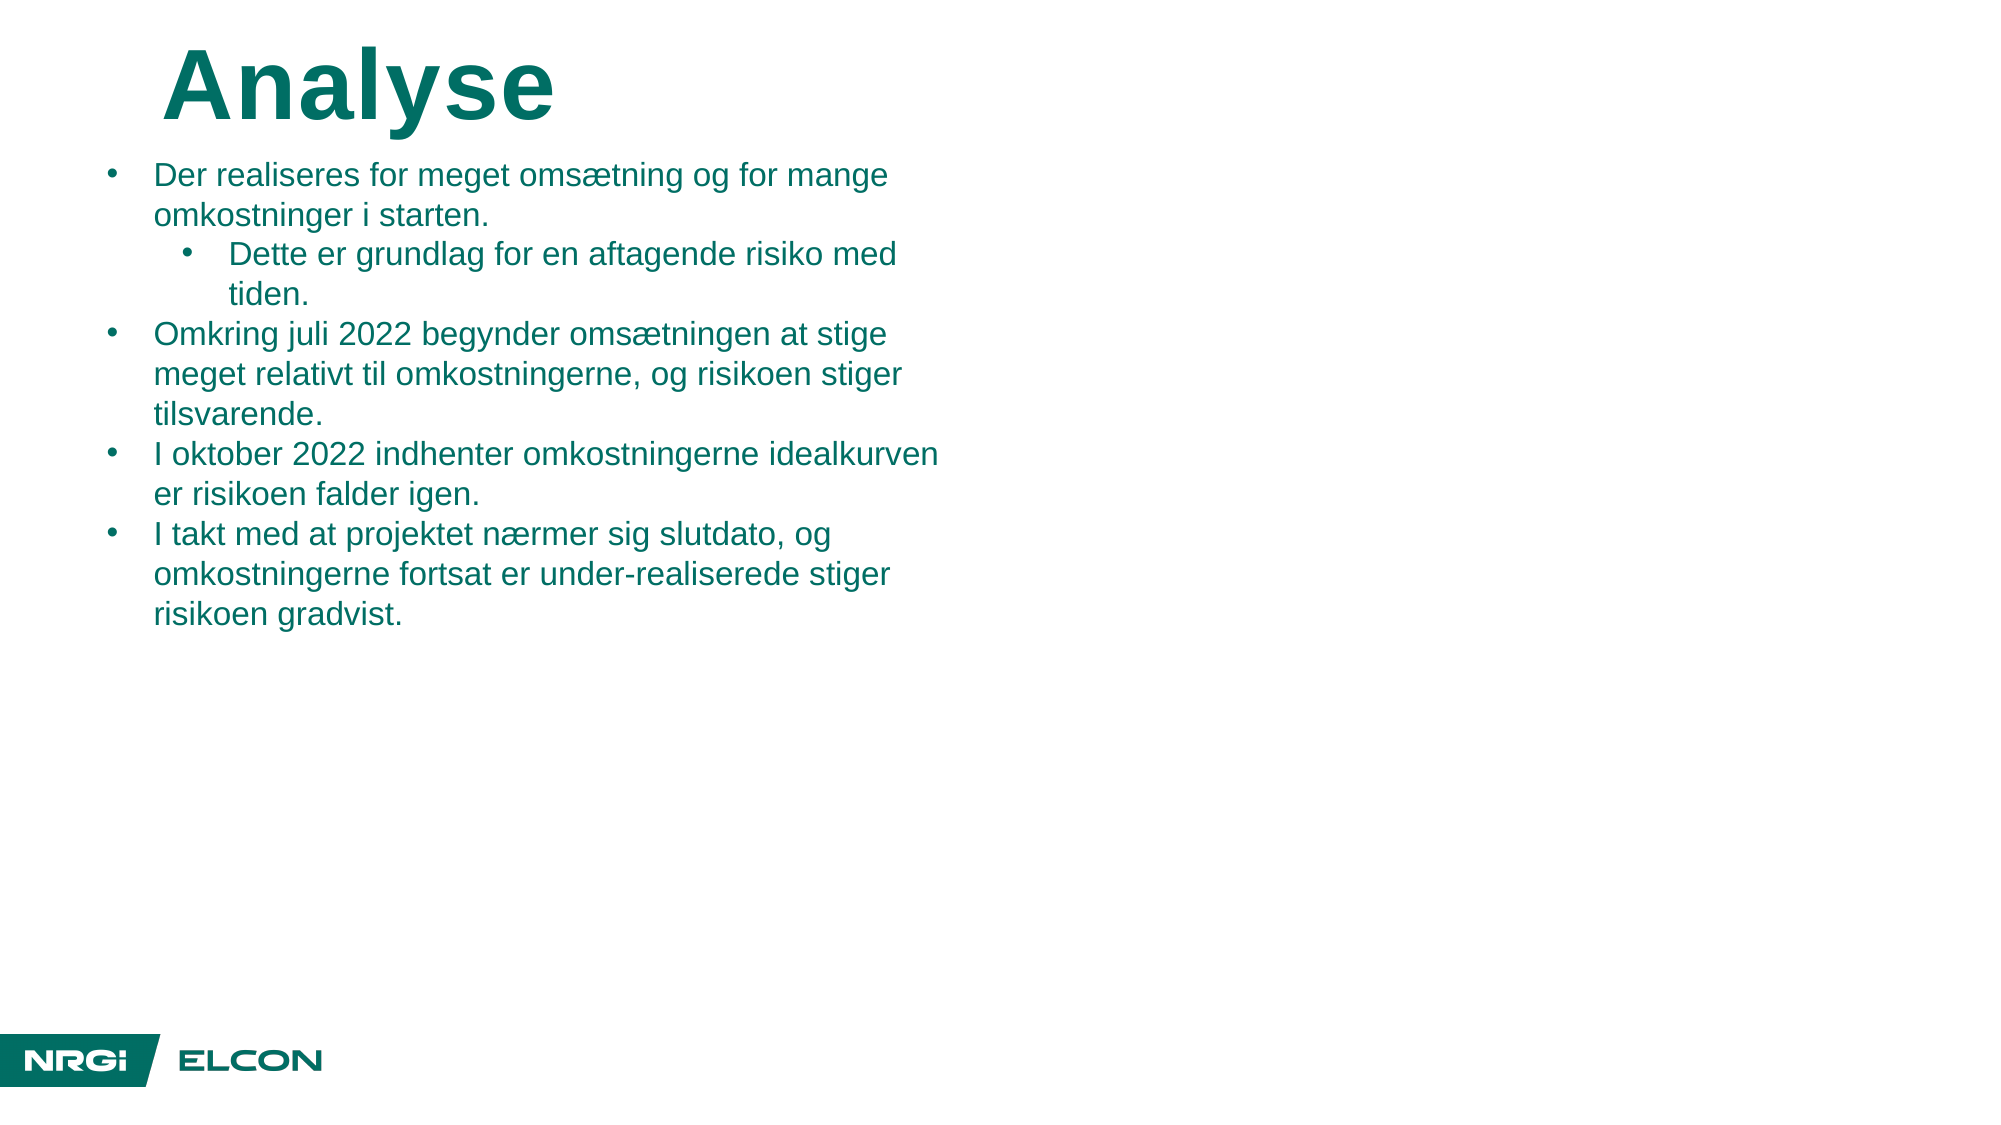

# Analyse
Der realiseres for meget omsætning og for mange omkostninger i starten.
Dette er grundlag for en aftagende risiko med tiden.
Omkring juli 2022 begynder omsætningen at stige meget relativt til omkostningerne, og risikoen stiger tilsvarende.
I oktober 2022 indhenter omkostningerne idealkurven er risikoen falder igen.
I takt med at projektet nærmer sig slutdato, og omkostningerne fortsat er under-realiserede stiger risikoen gradvist.